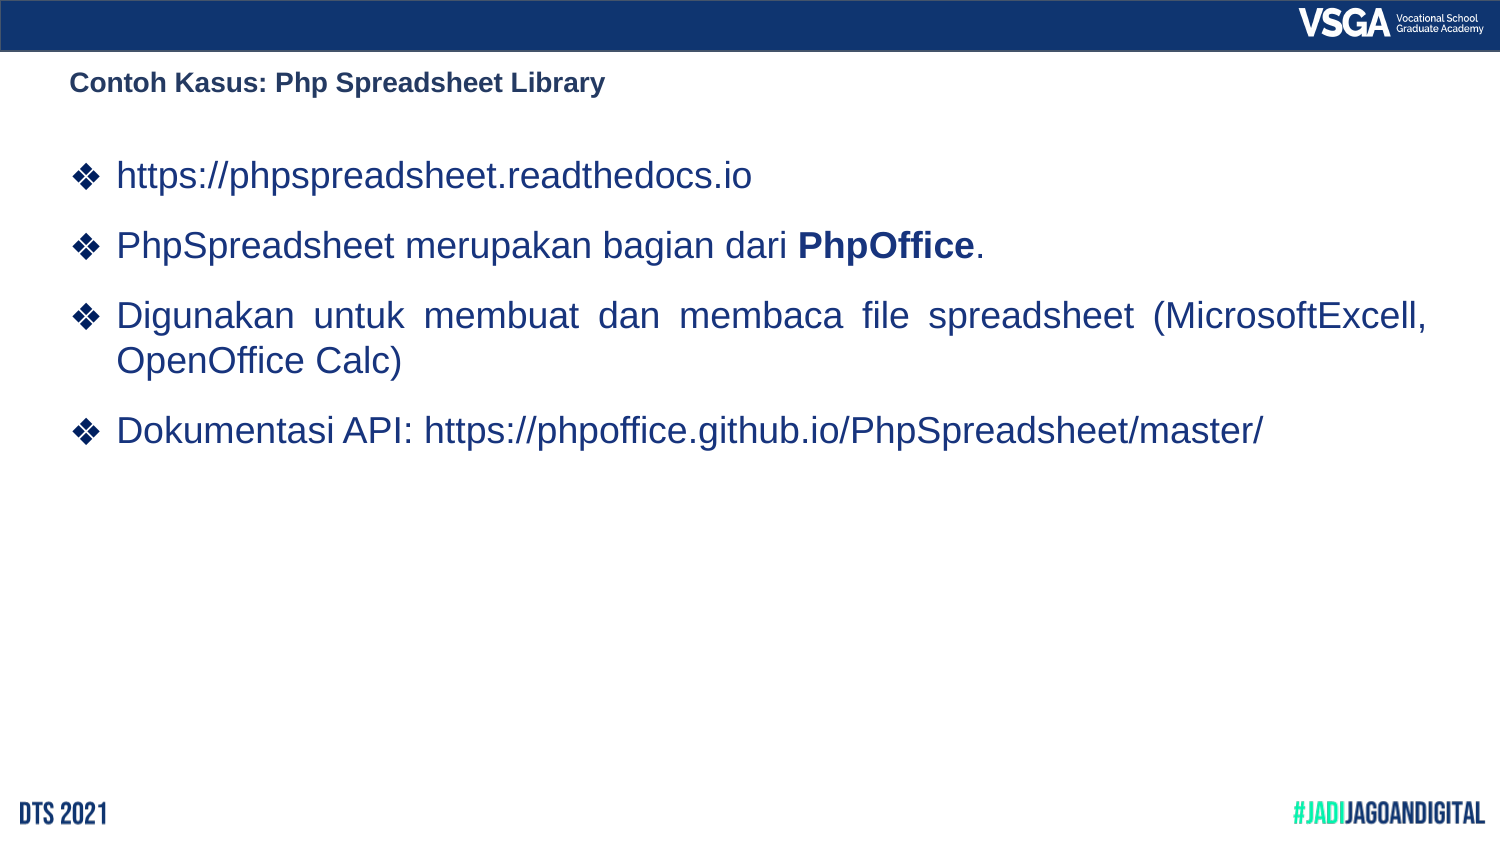

Contoh Kasus: Php Spreadsheet Library
https://phpspreadsheet.readthedocs.io
PhpSpreadsheet merupakan bagian dari PhpOffice.
Digunakan untuk membuat dan membaca file spreadsheet (MicrosoftExcell, OpenOffice Calc)
Dokumentasi API: https://phpoffice.github.io/PhpSpreadsheet/master/